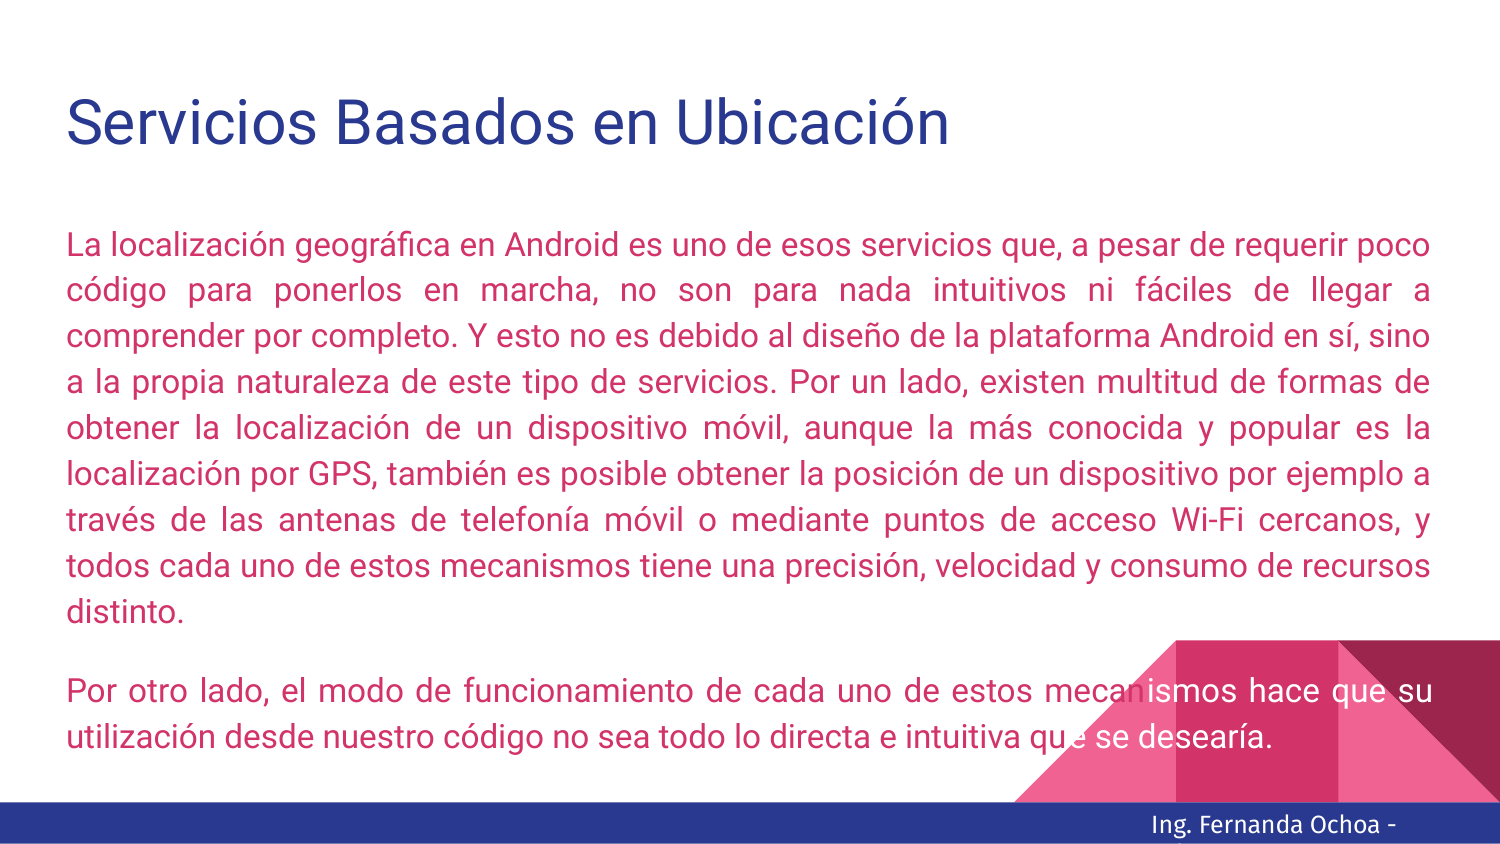

# Servicios Basados en Ubicación
La localización geográfica en Android es uno de esos servicios que, a pesar de requerir poco código para ponerlos en marcha, no son para nada intuitivos ni fáciles de llegar a comprender por completo. Y esto no es debido al diseño de la plataforma Android en sí, sino a la propia naturaleza de este tipo de servicios. Por un lado, existen multitud de formas de obtener la localización de un dispositivo móvil, aunque la más conocida y popular es la localización por GPS, también es posible obtener la posición de un dispositivo por ejemplo a través de las antenas de telefonía móvil o mediante puntos de acceso Wi-Fi cercanos, y todos cada uno de estos mecanismos tiene una precisión, velocidad y consumo de recursos distinto.
Por otro lado, el modo de funcionamiento de cada uno de estos mecanismos hace que su utilización desde nuestro código no sea todo lo directa e intuitiva que se desearía.

Ing. Fernanda Ochoa - @imonsh